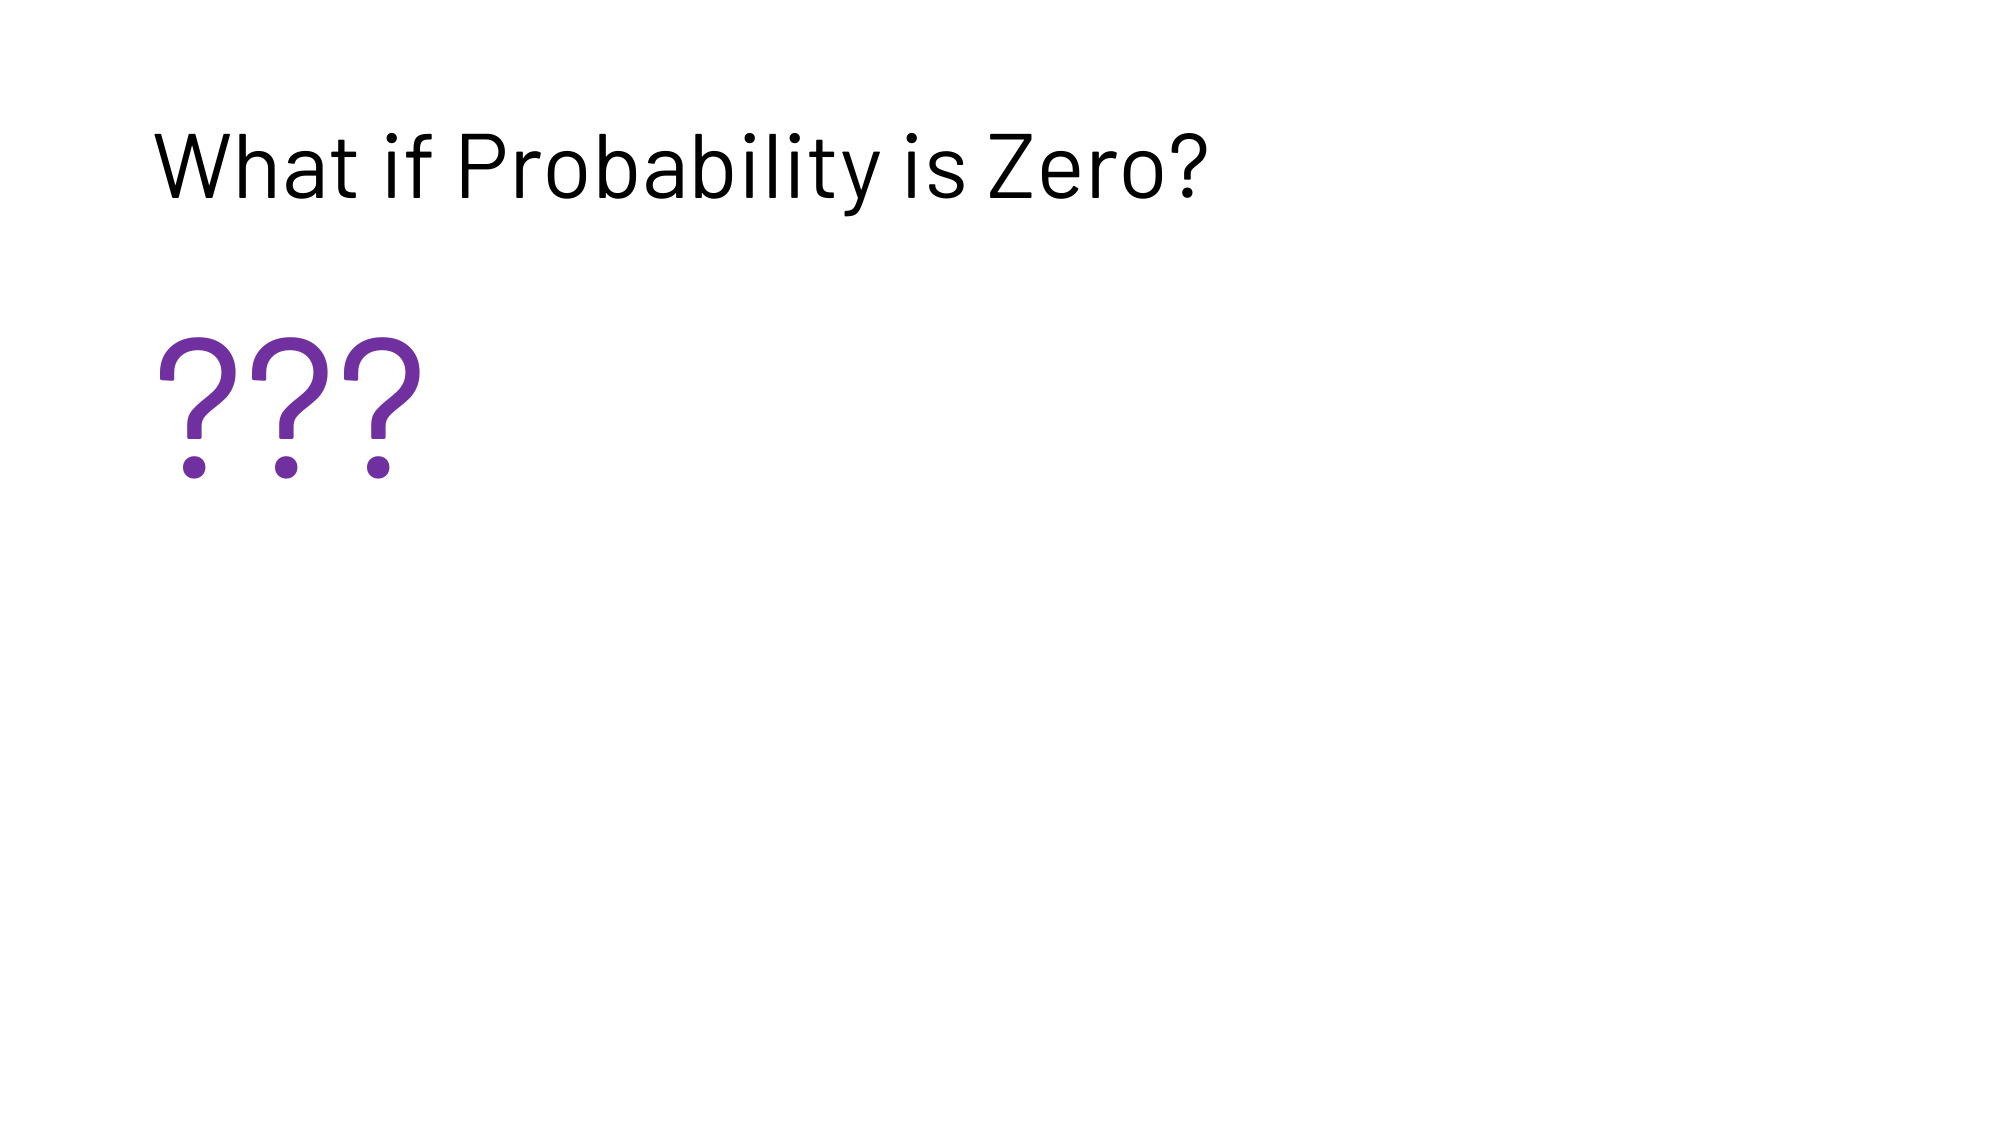

# What if Probability is Zero?
???